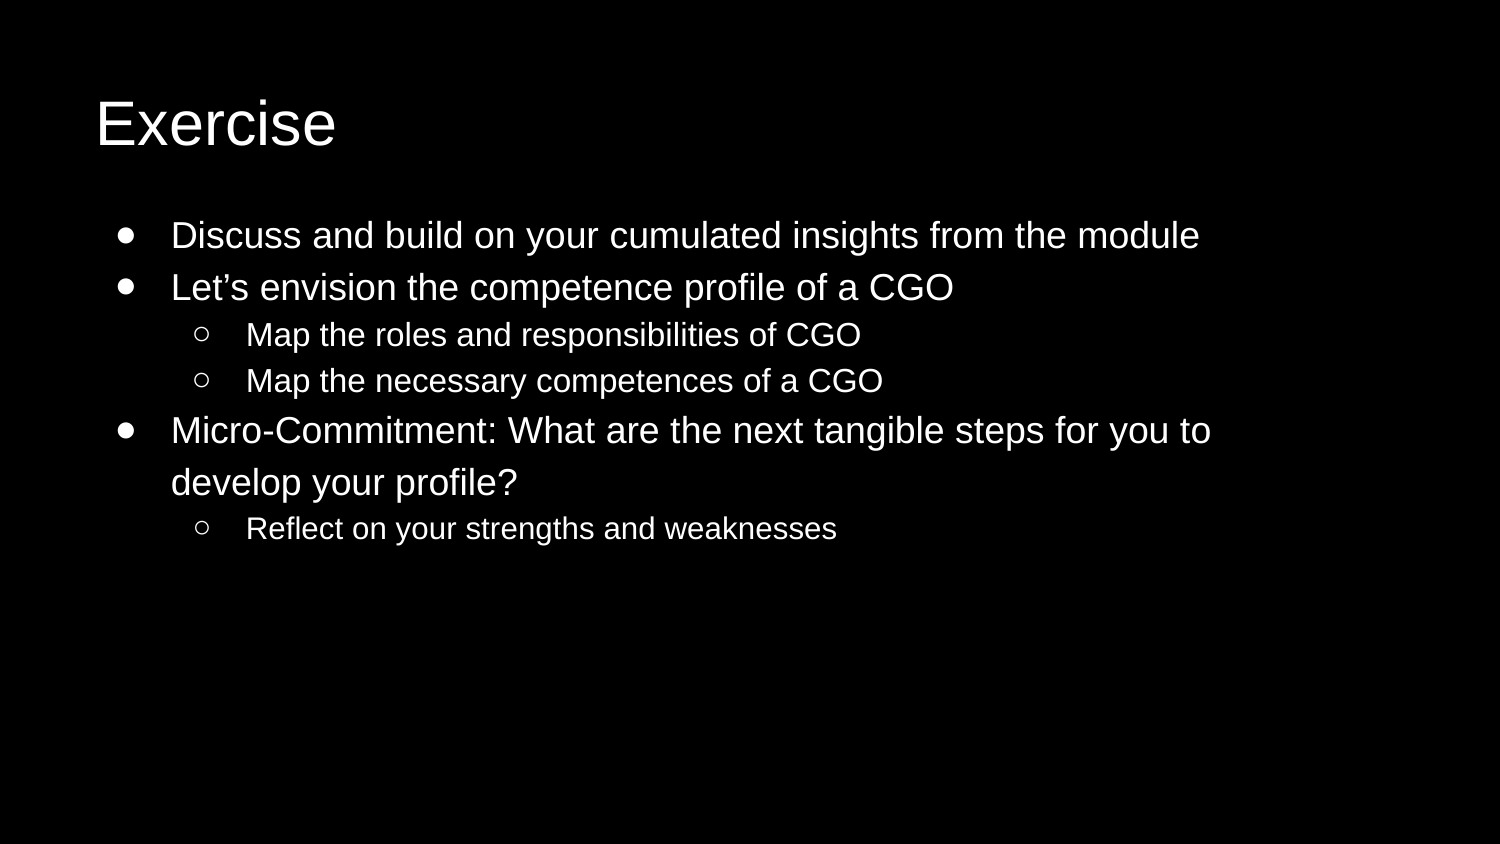

# Exercise
Discuss and build on your cumulated insights from the module
Let’s envision the competence profile of a CGO
Map the roles and responsibilities of CGO
Map the necessary competences of a CGO
Micro-Commitment: What are the next tangible steps for you to develop your profile?
Reflect on your strengths and weaknesses